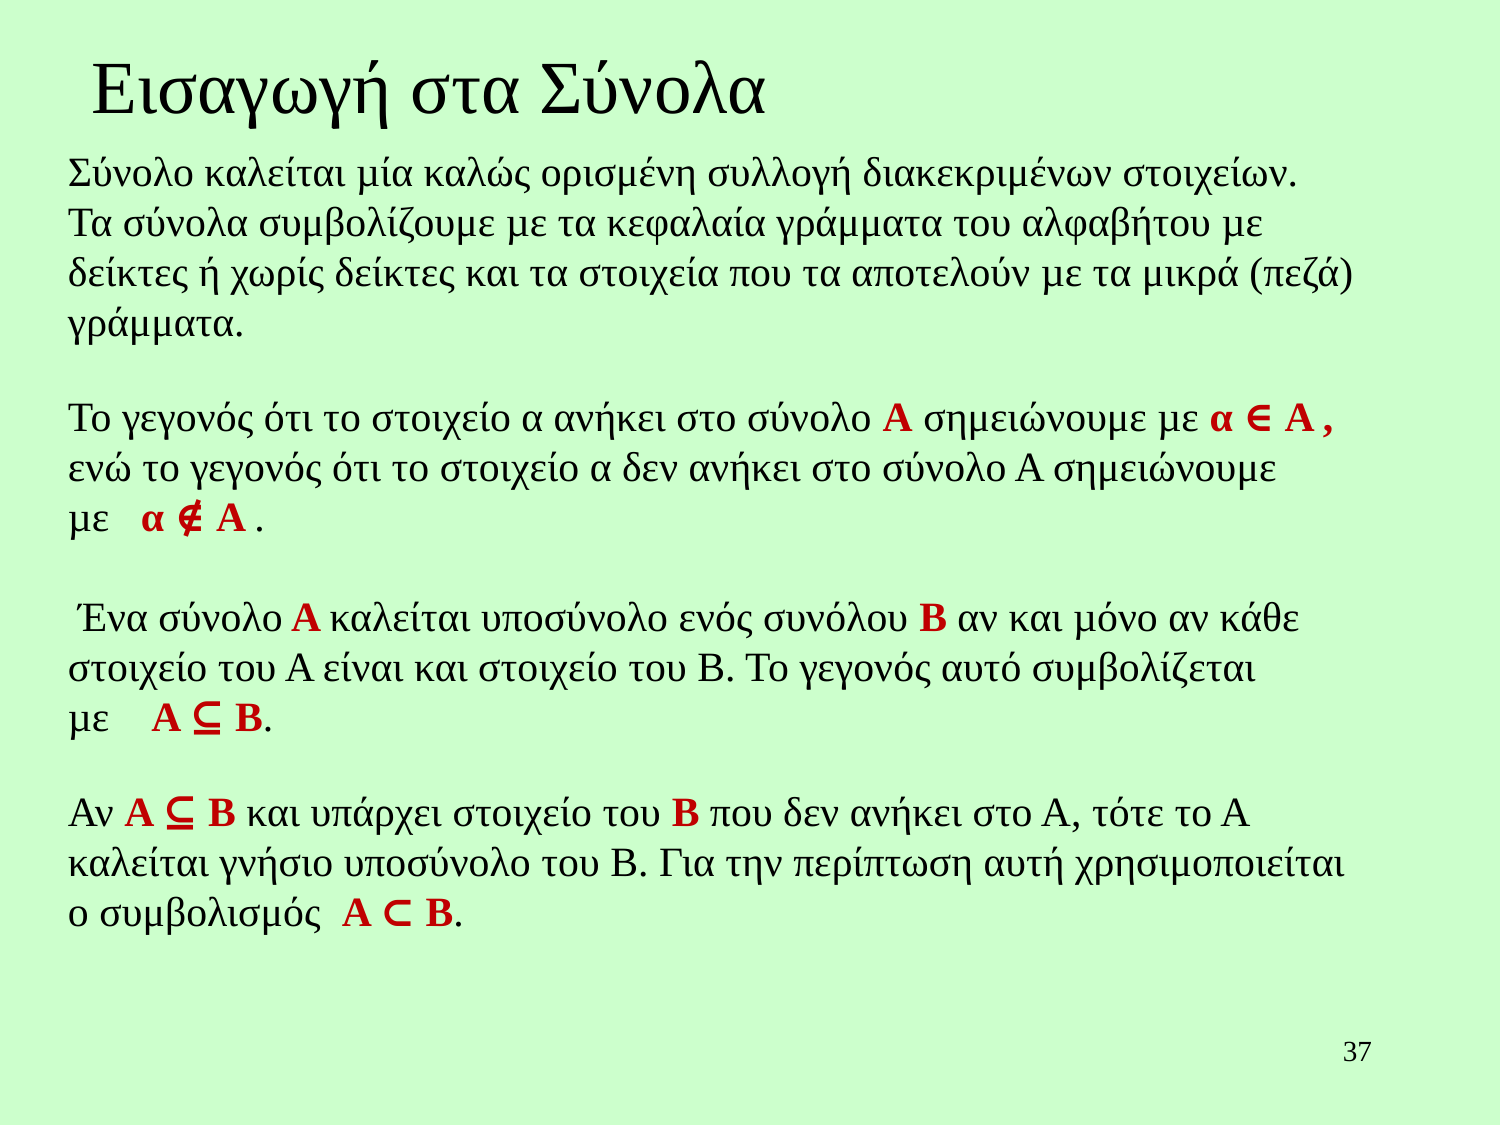

Εισαγωγή στα Σύνολα
Σύνολο καλείται µία καλώς ορισμένη συλλογή διακεκριμένων στοιχείων.
Τα σύνολα συμβολίζουμε µε τα κεφαλαία γράμματα του αλφαβήτου µε δείκτες ή χωρίς δείκτες και τα στοιχεία που τα αποτελούν µε τα μικρά (πεζά) γράμματα.

Το γεγονός ότι το στοιχείο α ανήκει στο σύνολο Α σημειώνουμε µε α ∈ A , ενώ το γεγονός ότι το στοιχείο α δεν ανήκει στο σύνολο Α σημειώνουμε      µε   α ∉ A .

 Ένα σύνολο Α καλείται υποσύνολο ενός συνόλου Β αν και µόνο αν κάθε στοιχείο του Α είναι και στοιχείο του Β. Το γεγονός αυτό συμβολίζεται          µε    A ⊆ B.

Αν A ⊆ B και υπάρχει στοιχείο του Β που δεν ανήκει στο Α, τότε το Α καλείται γνήσιο υποσύνολο του Β. Για την περίπτωση αυτή χρησιμοποιείται ο συμβολισμός  A ⊂ B.
37